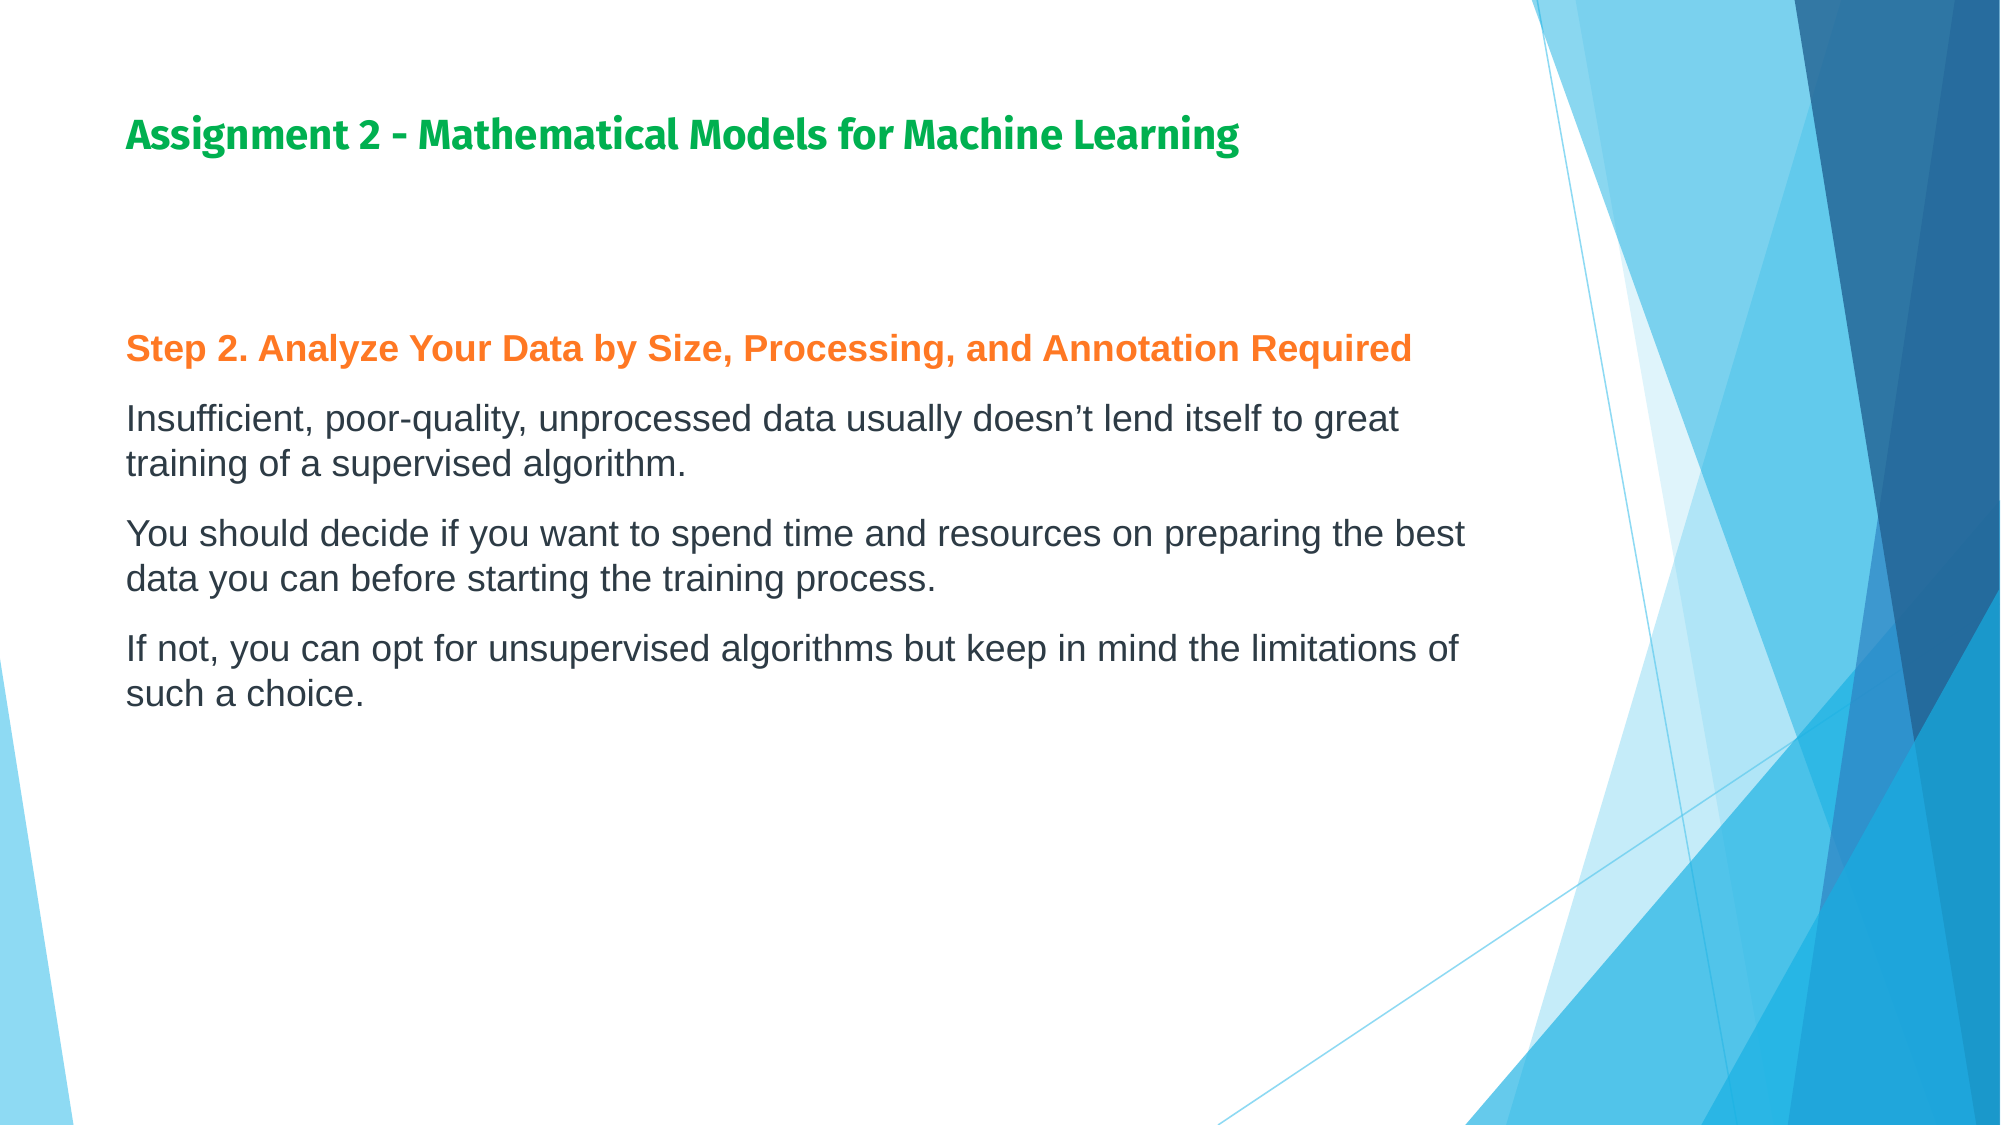

# Assignment 2 - Mathematical Models for Machine Learning
Step 2. Analyze Your Data by Size, Processing, and Annotation Required
Insufficient, poor-quality, unprocessed data usually doesn’t lend itself to great training of a supervised algorithm.
You should decide if you want to spend time and resources on preparing the best data you can before starting the training process.
If not, you can opt for unsupervised algorithms but keep in mind the limitations of such a choice.